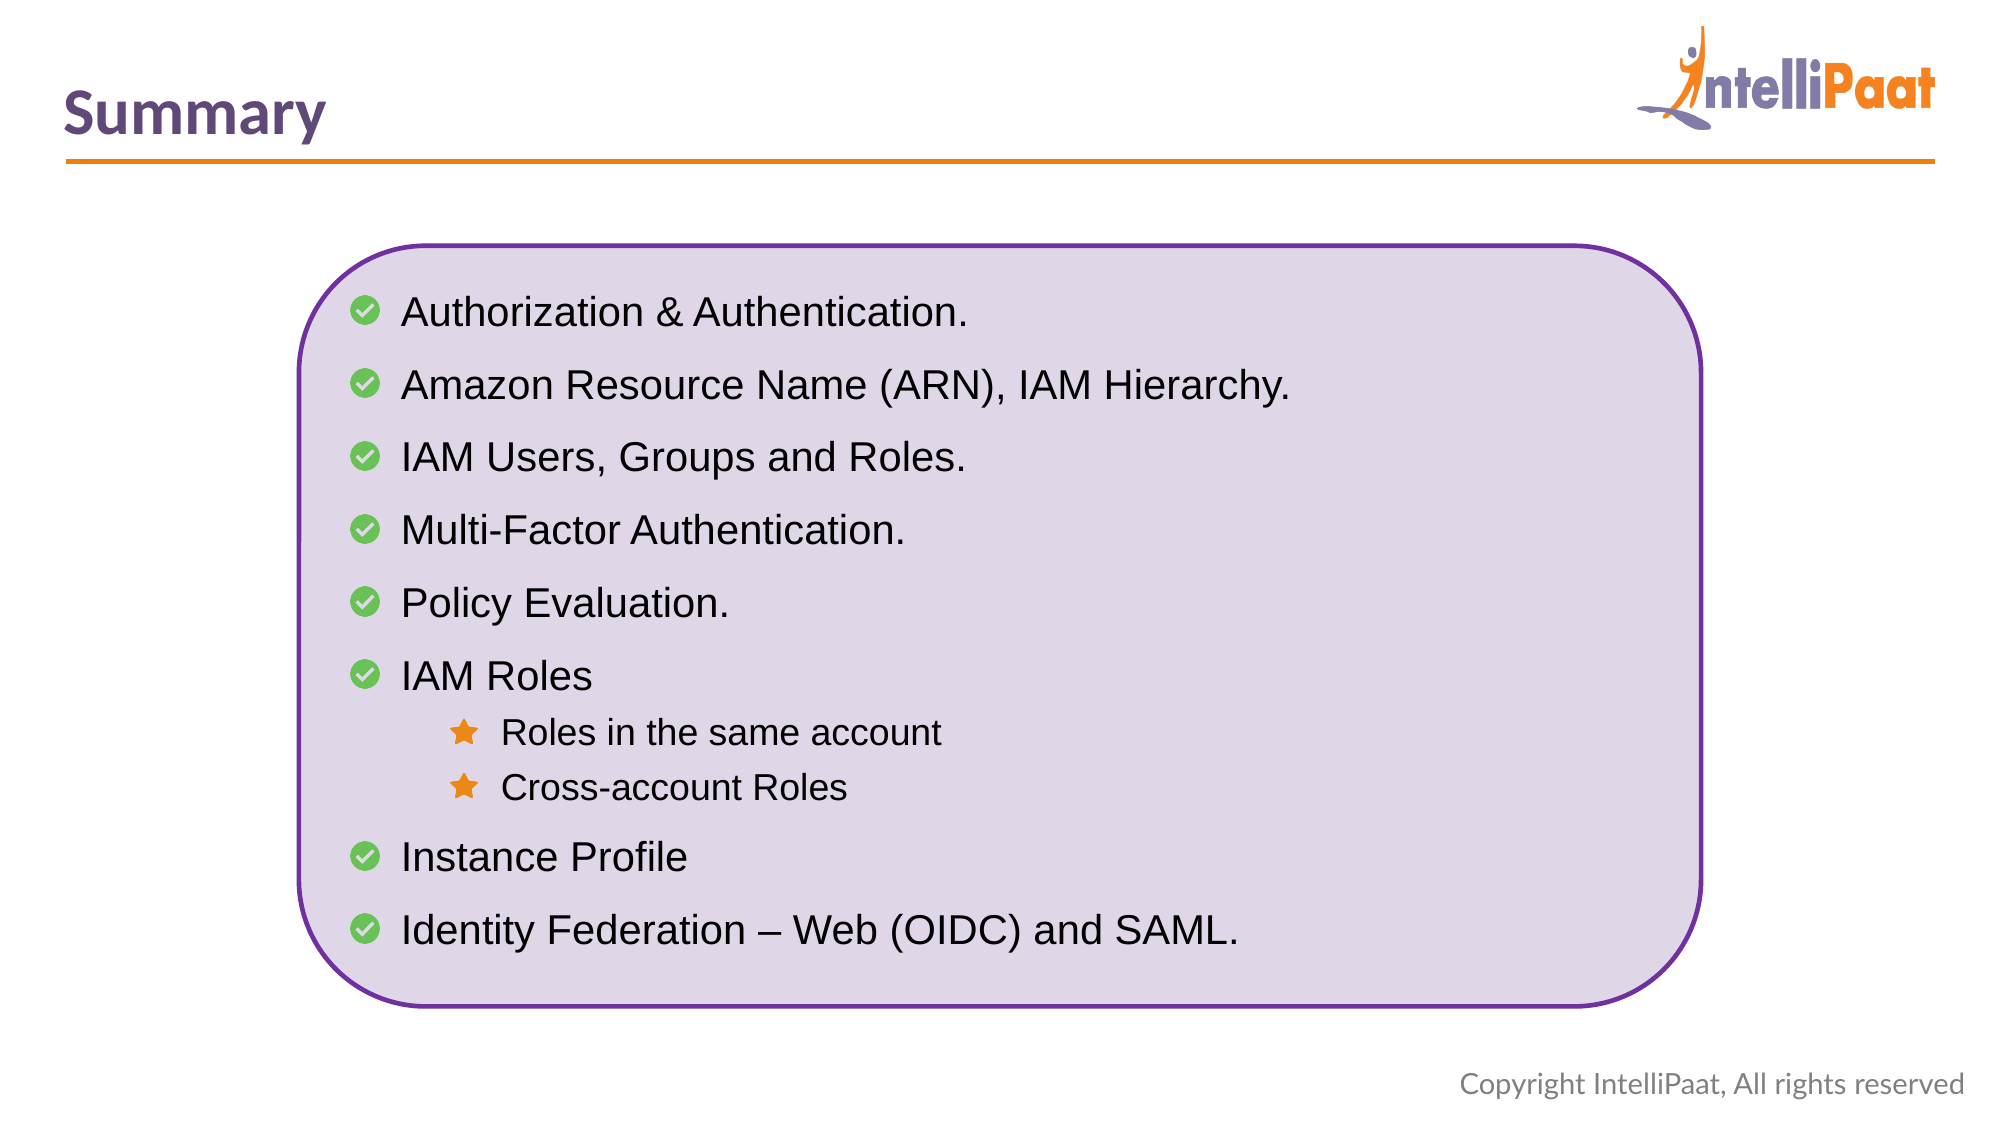

Summary
Authorization & Authentication.
Amazon Resource Name (ARN), IAM Hierarchy.
IAM Users, Groups and Roles.
Multi-Factor Authentication.
Policy Evaluation.
IAM Roles
Roles in the same account
Cross-account Roles
Instance Profile
Identity Federation – Web (OIDC) and SAML.